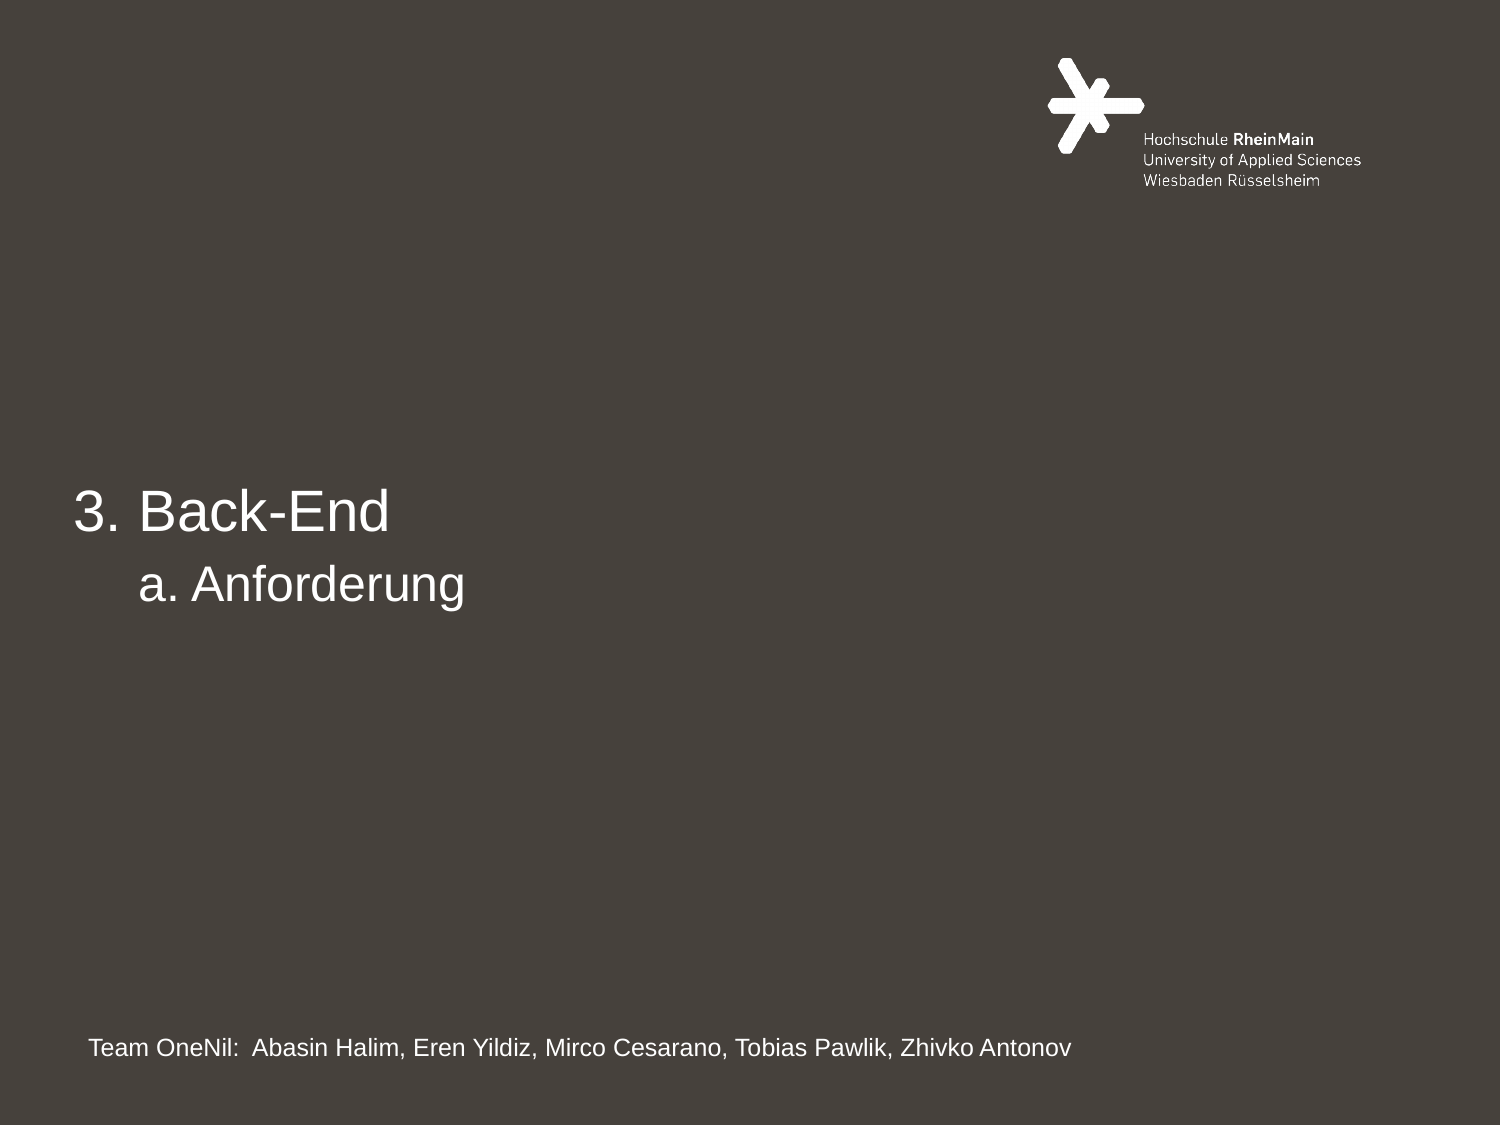

# 3. Back-End a. Anforderung
Team OneNil:  Abasin Halim, Eren Yildiz, Mirco Cesarano, Tobias Pawlik, Zhivko Antonov
55